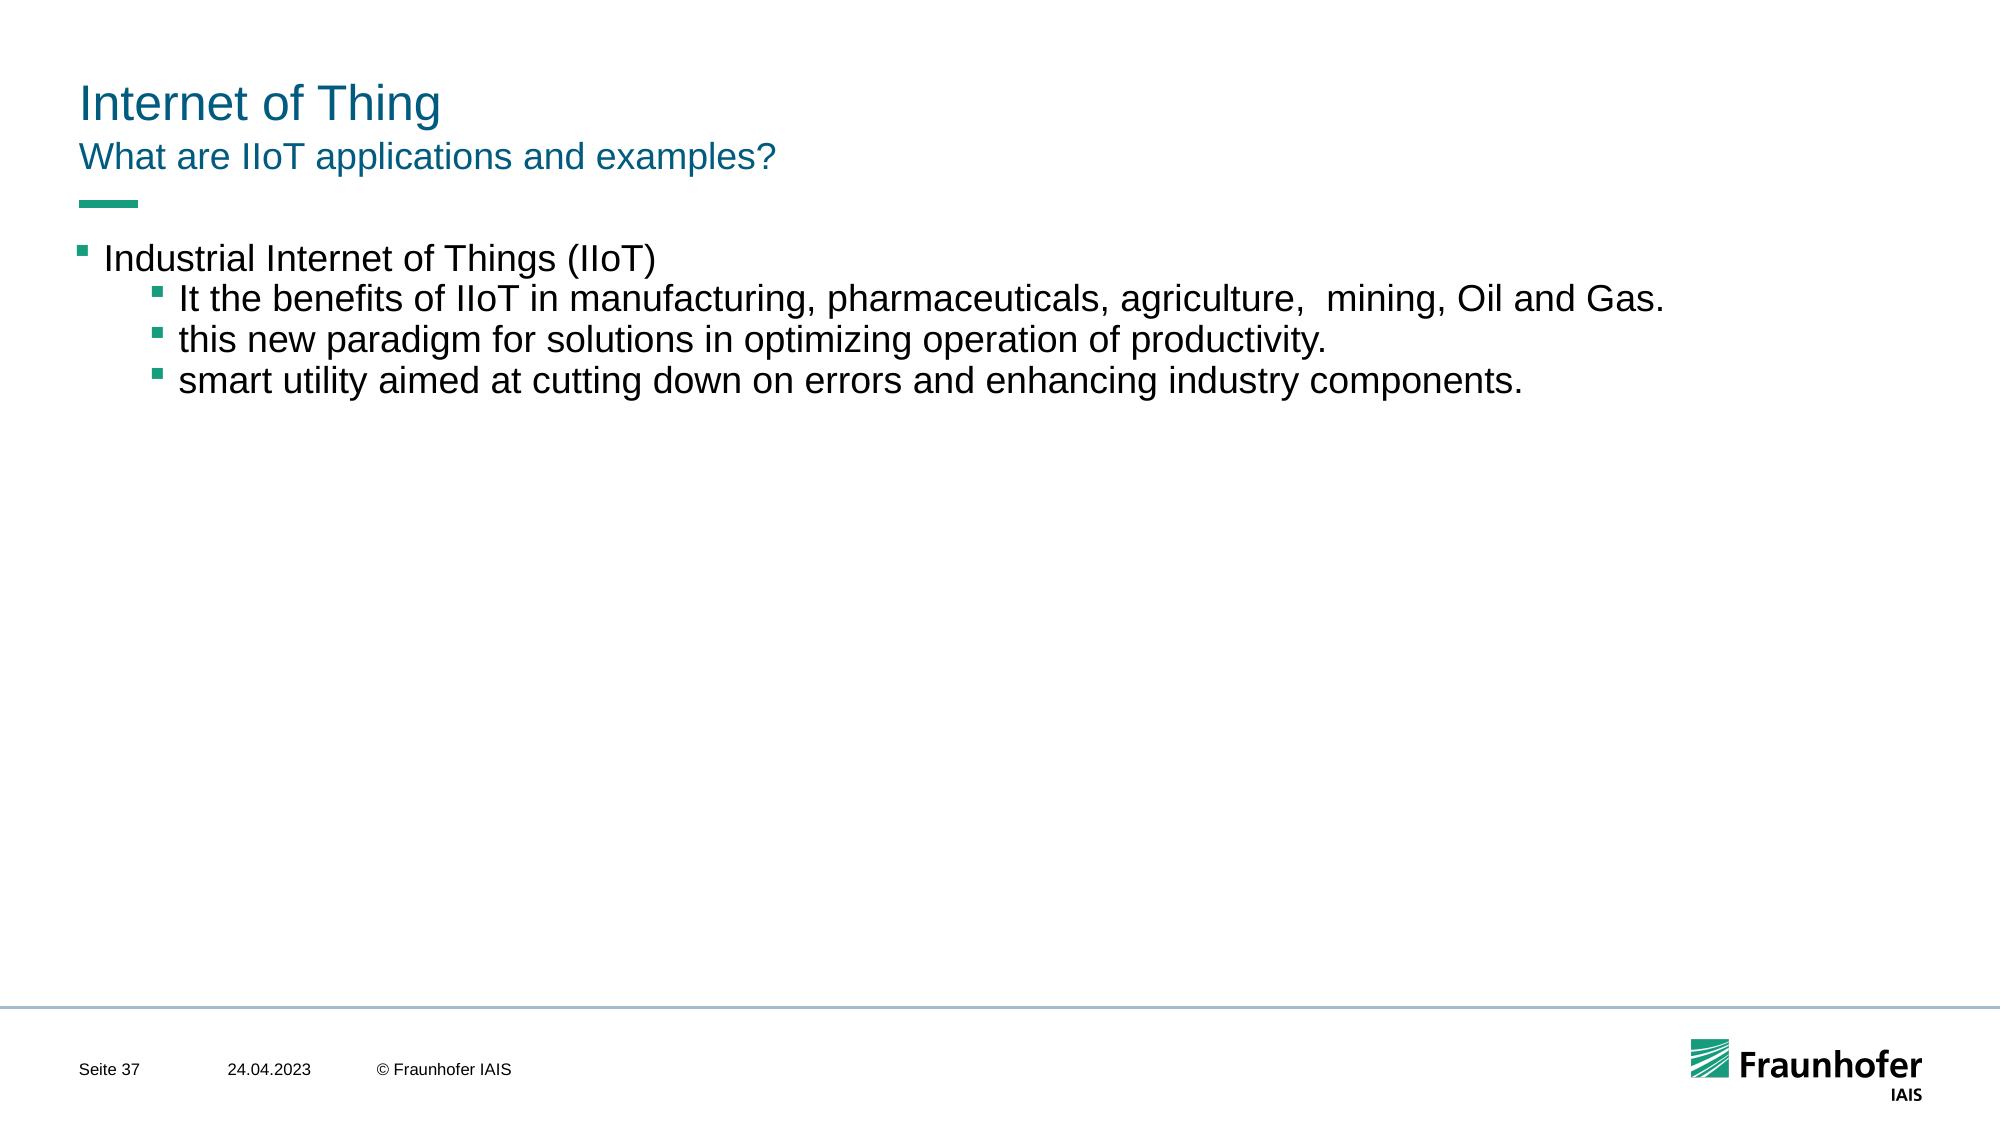

# Internet of Thing
What are IIoT applications and examples?
Industrial Internet of Things (IIoT)
It the benefits of IIoT in manufacturing, pharmaceuticals, agriculture,  mining, Oil and Gas.
this new paradigm for solutions in optimizing operation of productivity.
smart utility aimed at cutting down on errors and enhancing industry components.
Seite 37
24.04.2023
© Fraunhofer IAIS